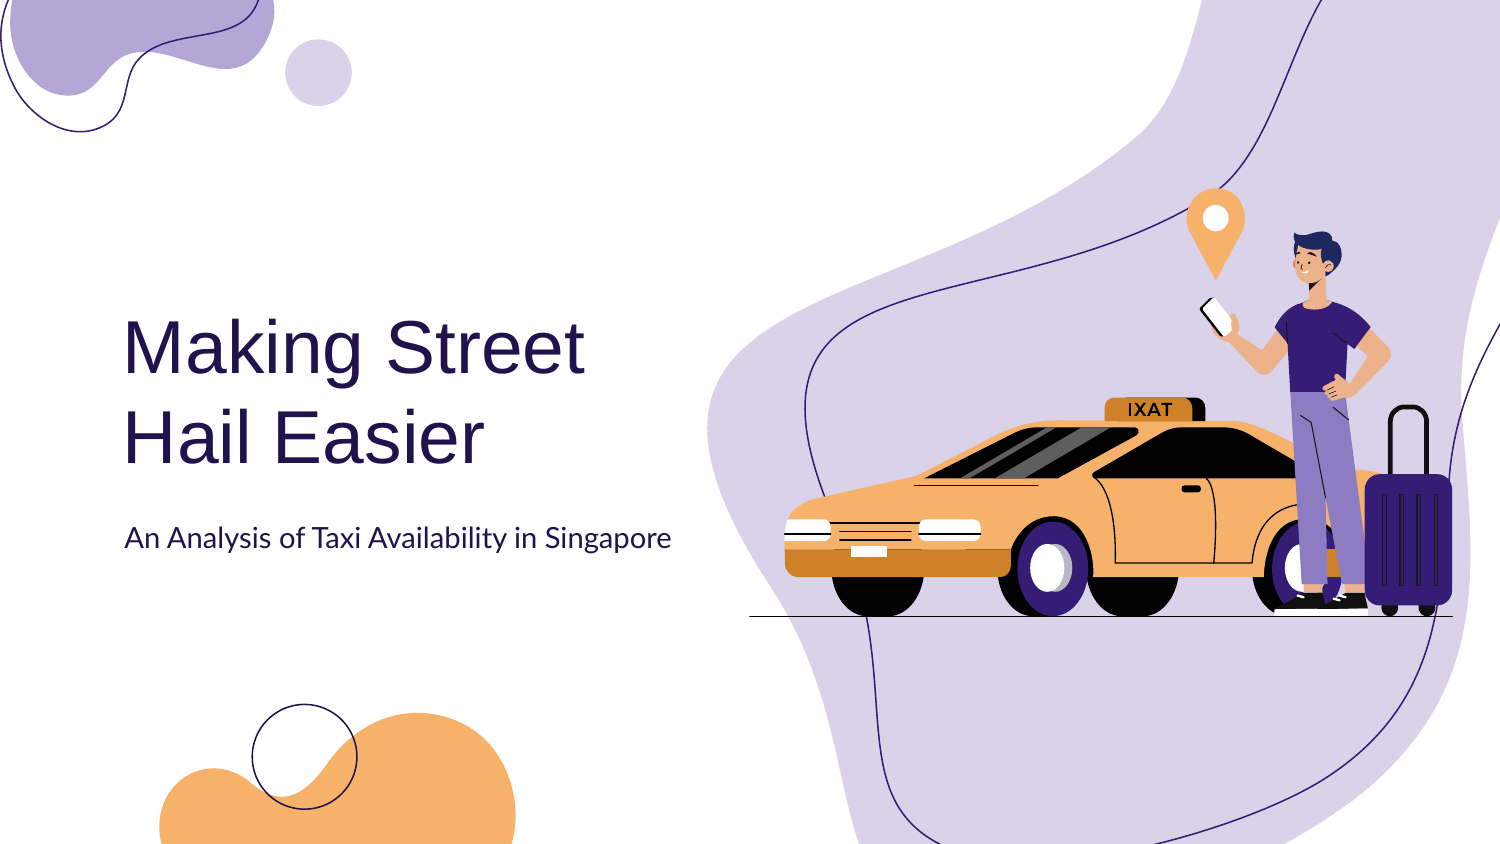

# Making Street Hail Easier
An Analysis of Taxi Availability in Singapore